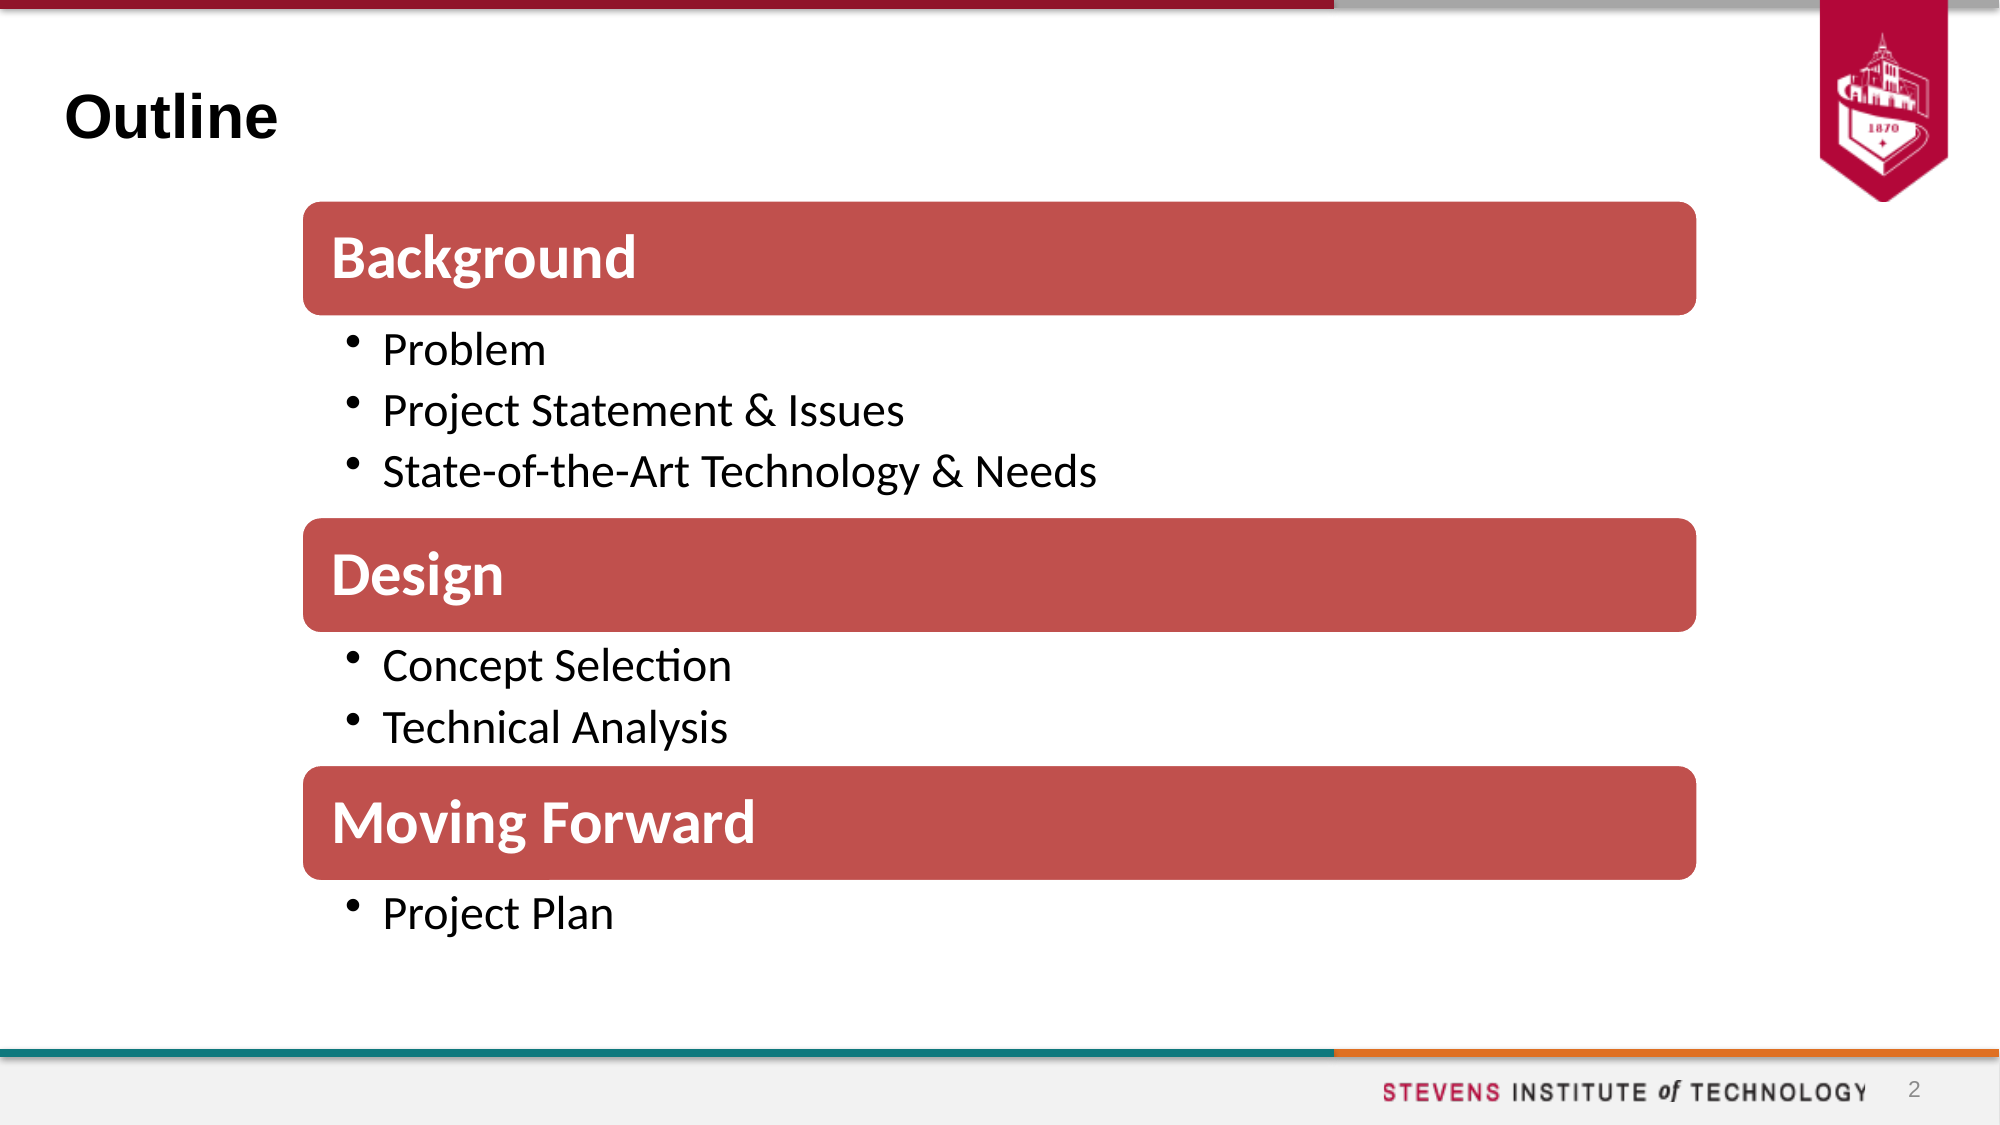

# Outline
Background
Problem
Project Statement & Issues
State-of-the-Art Technology & Needs
Design
Concept Selection
Technical Analysis
Moving Forward
Project Plan
2